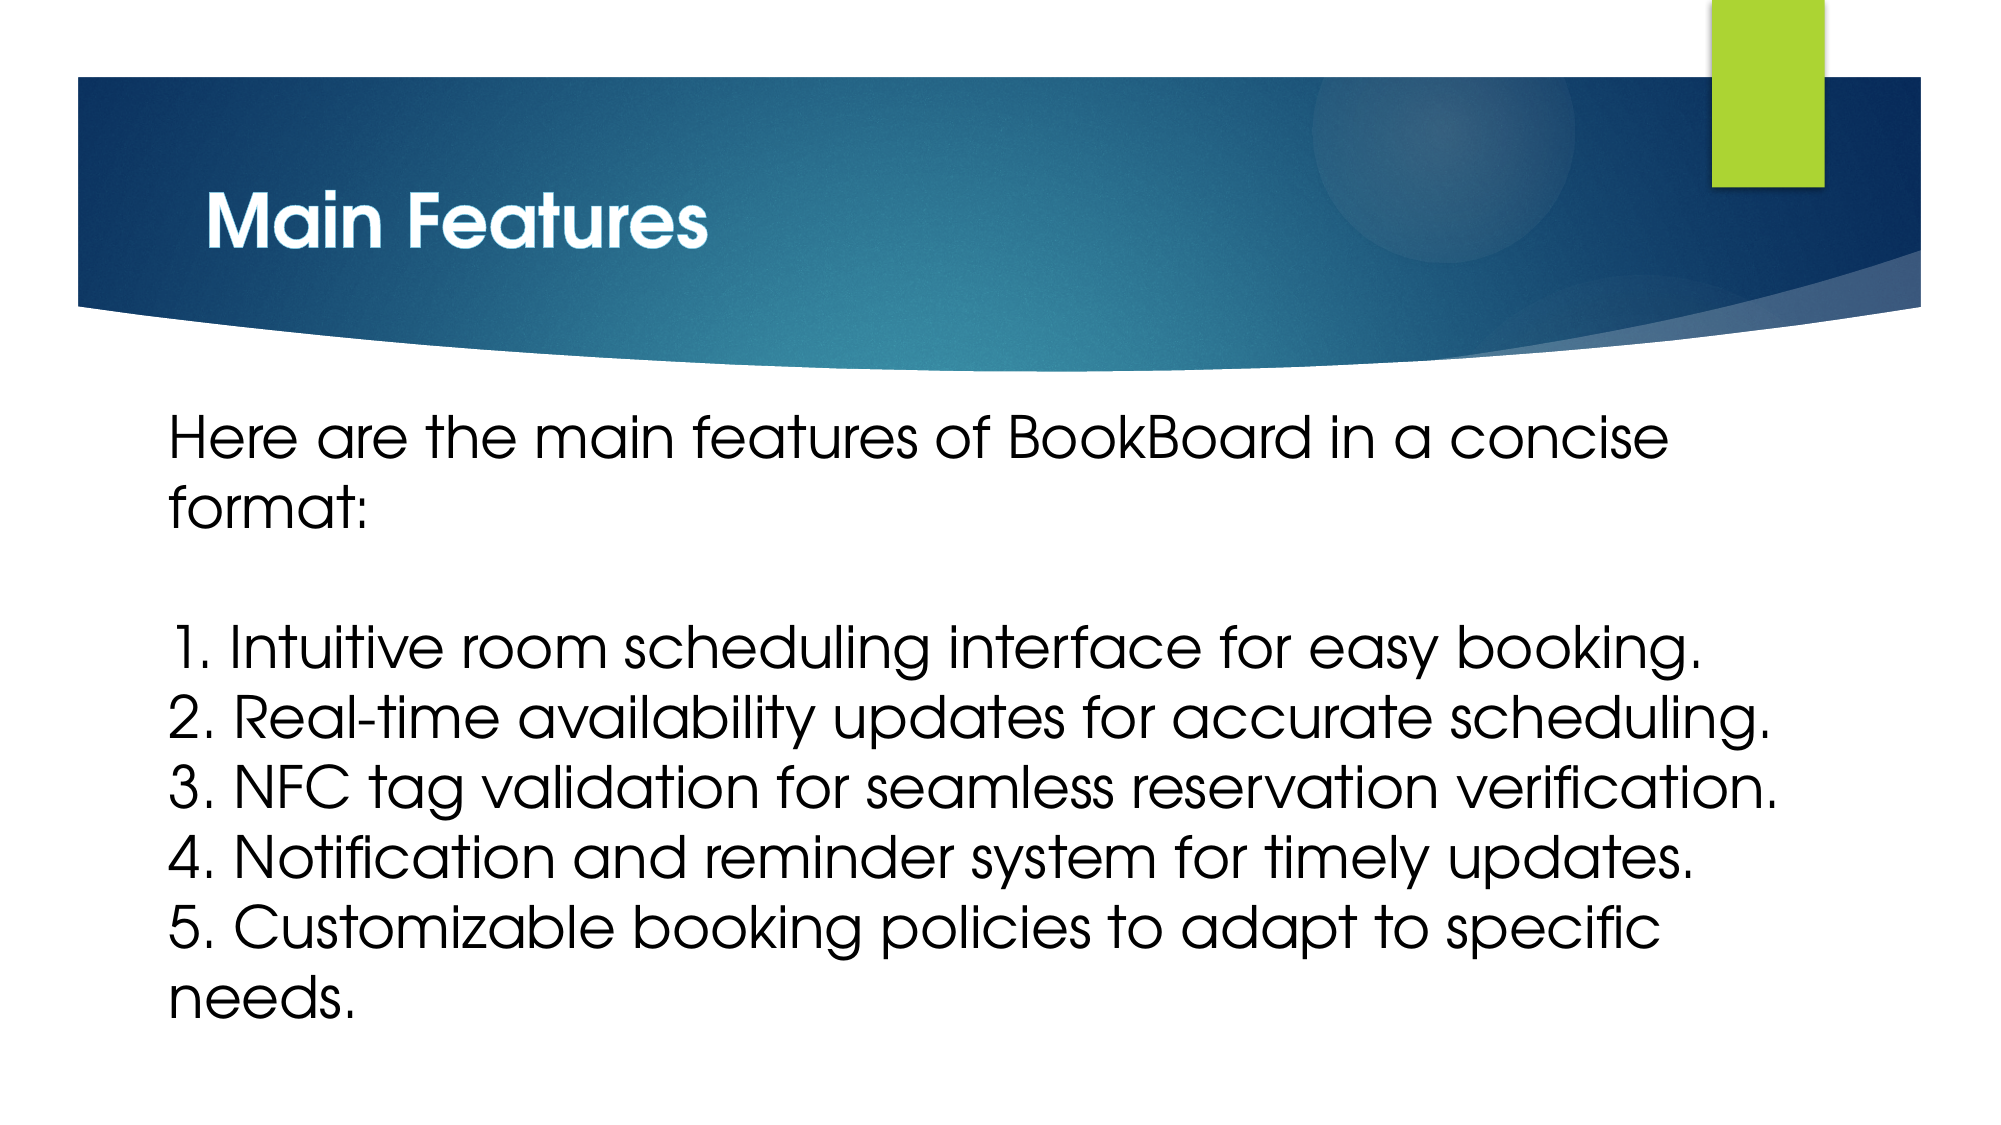

# Main Features
Here are the main features of BookBoard in a concise format:

1. Intuitive room scheduling interface for easy booking.
2. Real-time availability updates for accurate scheduling.
3. NFC tag validation for seamless reservation verification.
4. Notification and reminder system for timely updates.
5. Customizable booking policies to adapt to specific needs.